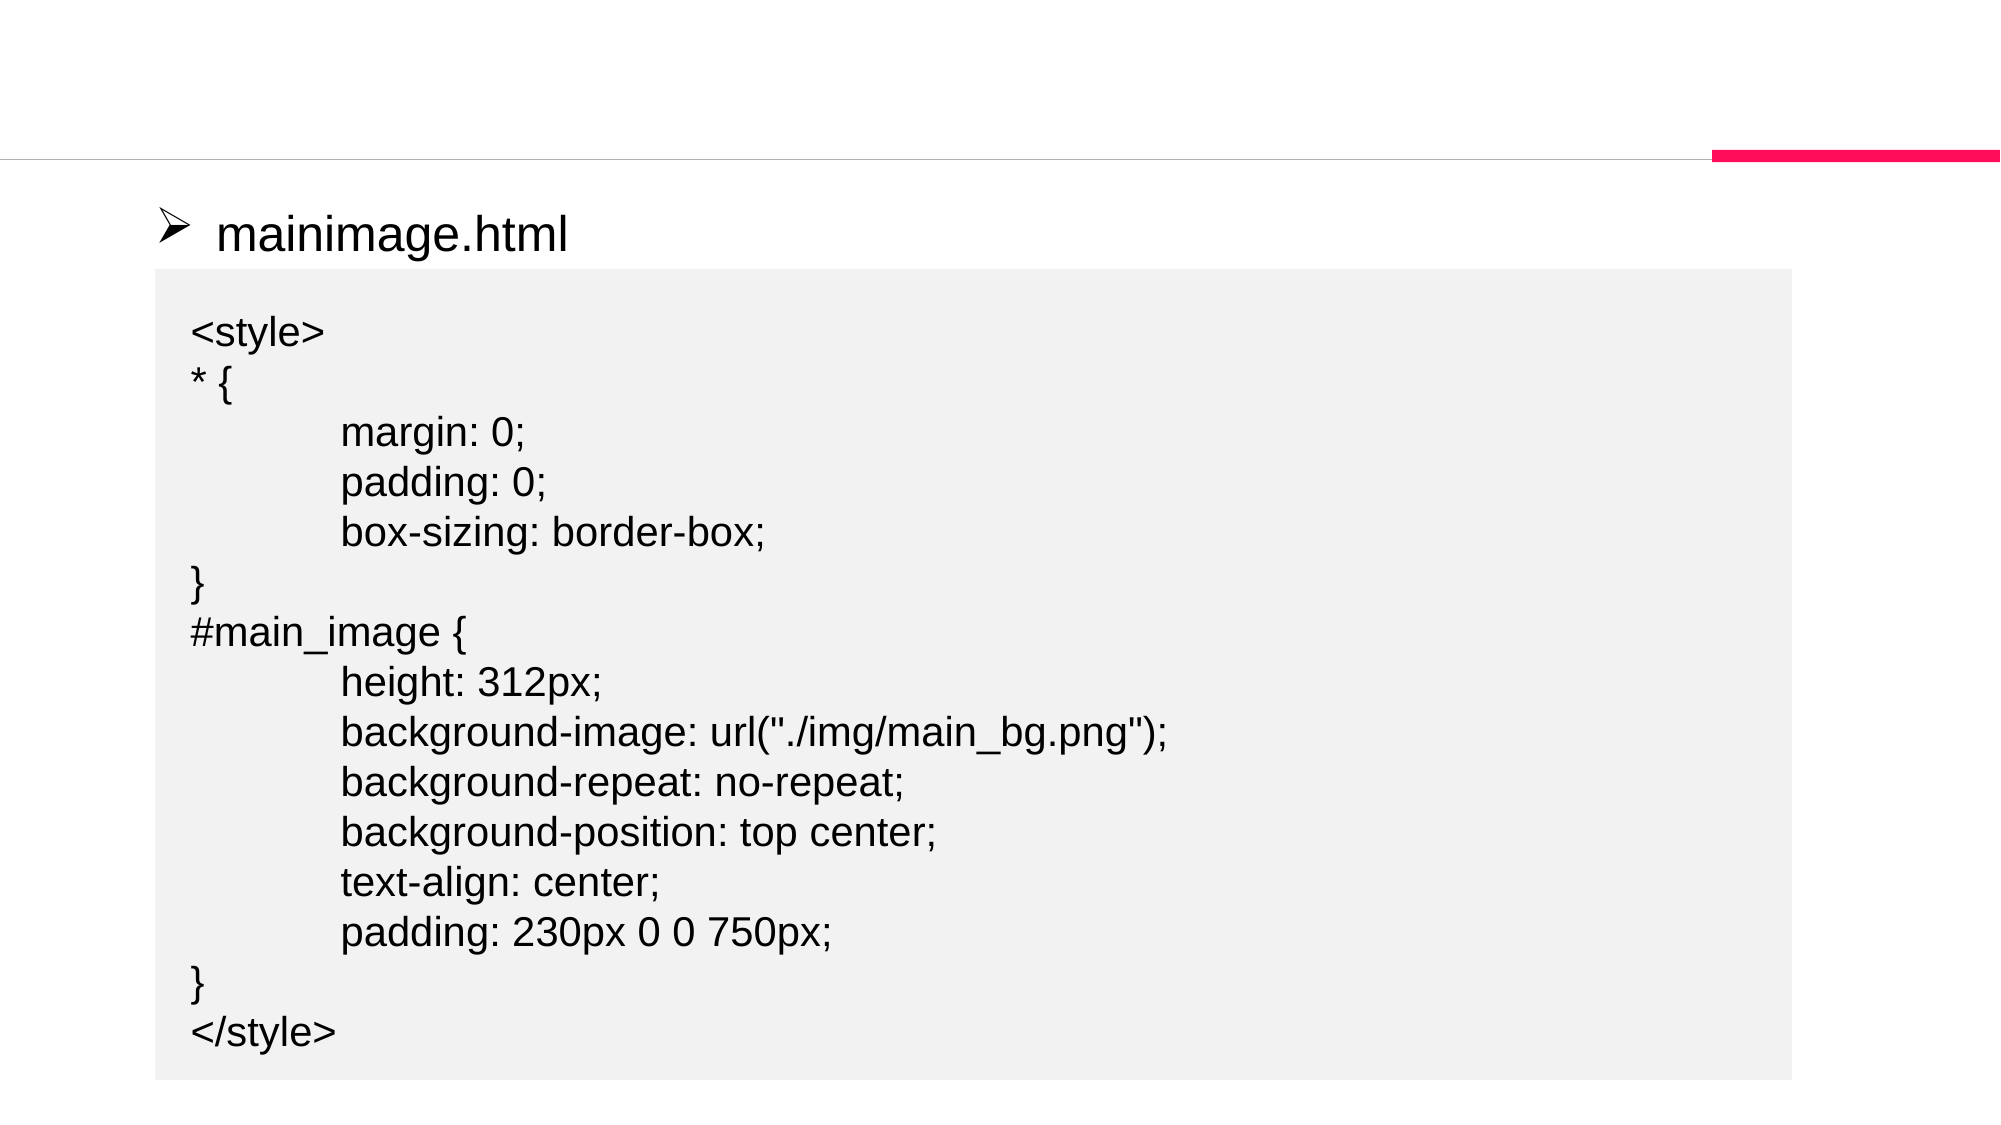

mainimage.html
<style>
* {
	margin: 0;
	padding: 0;
	box-sizing: border-box;
}
#main_image {
	height: 312px;
	background-image: url("./img/main_bg.png");
	background-repeat: no-repeat;
	background-position: top center;
	text-align: center;
	padding: 230px 0 0 750px;
}
</style>